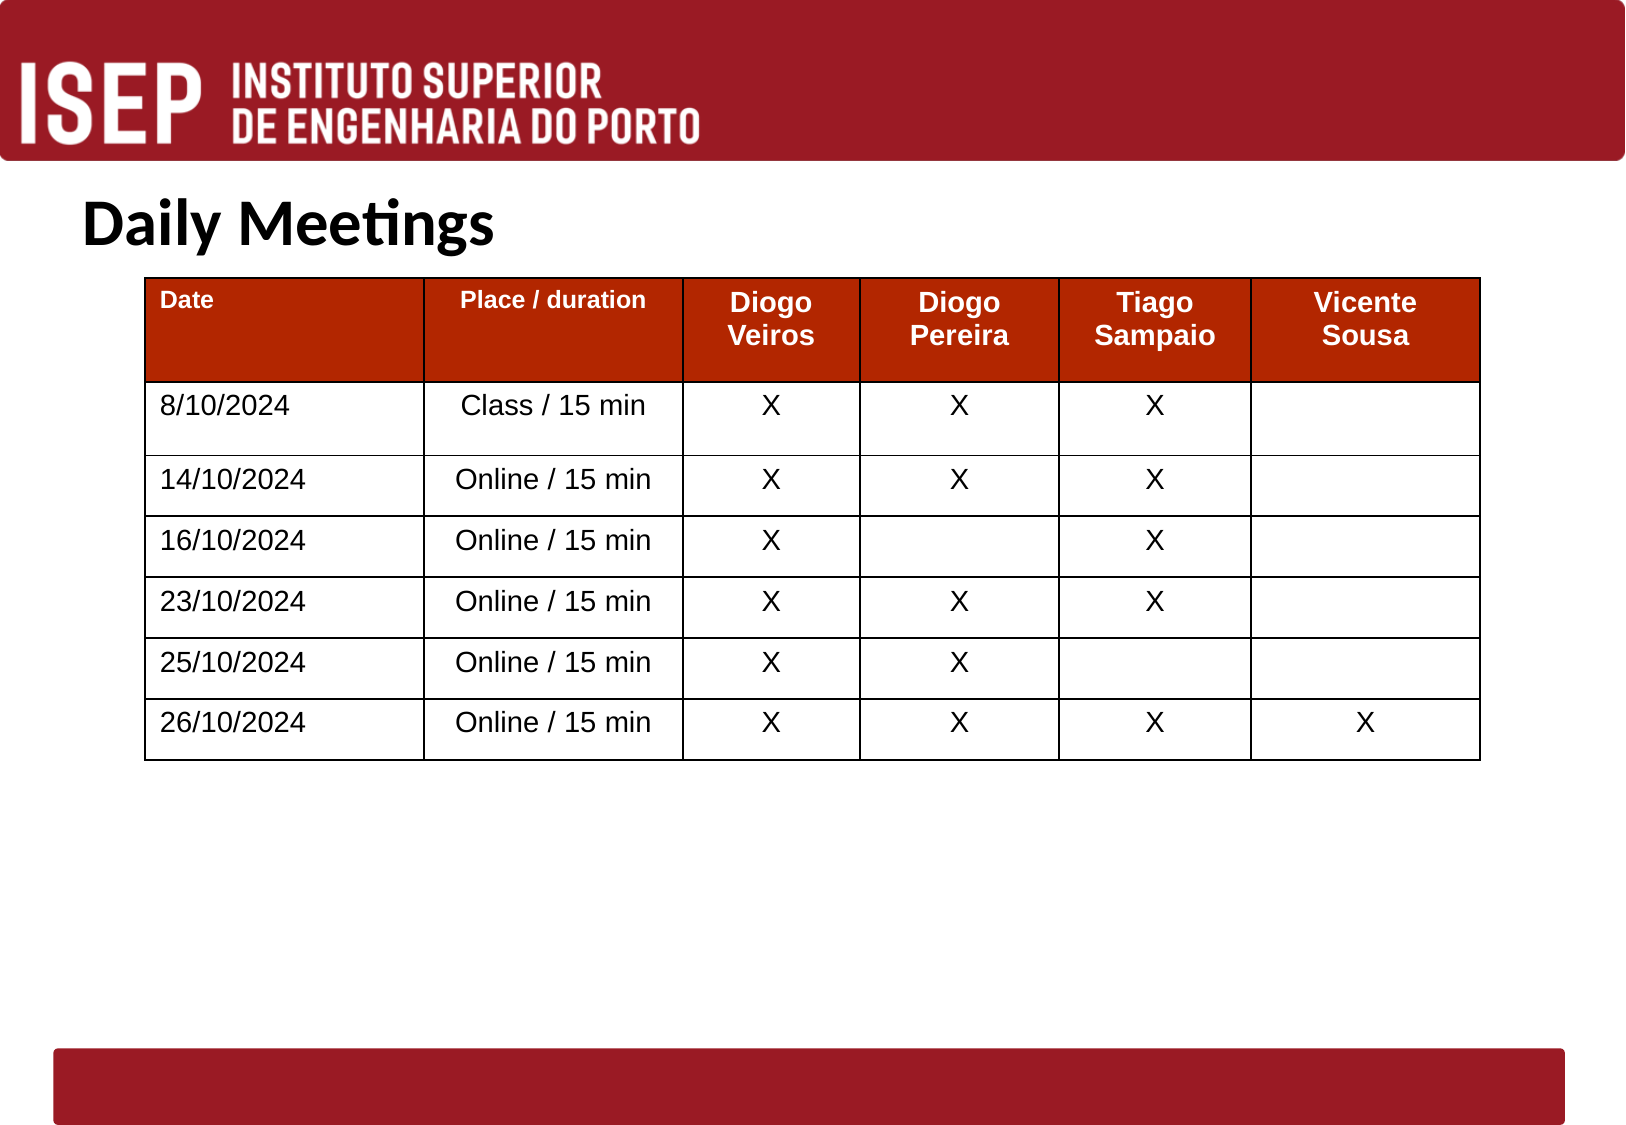

# Daily Meetings

| Date | Place / duration | Diogo Veiros | Diogo Pereira | Tiago Sampaio | Vicente Sousa |
| --- | --- | --- | --- | --- | --- |
| 8/10/2024 | Class / 15 min | X | X | X |  |
| 14/10/2024 | Online / 15 min | X | X | X |  |
| 16/10/2024 | Online / 15 min | X |  | X |  |
| 23/10/2024 | Online / 15 min | X | X | X |  |
| 25/10/2024 | Online / 15 min | X | X |  |  |
| 26/10/2024 | Online / 15 min | X | X | X | X |